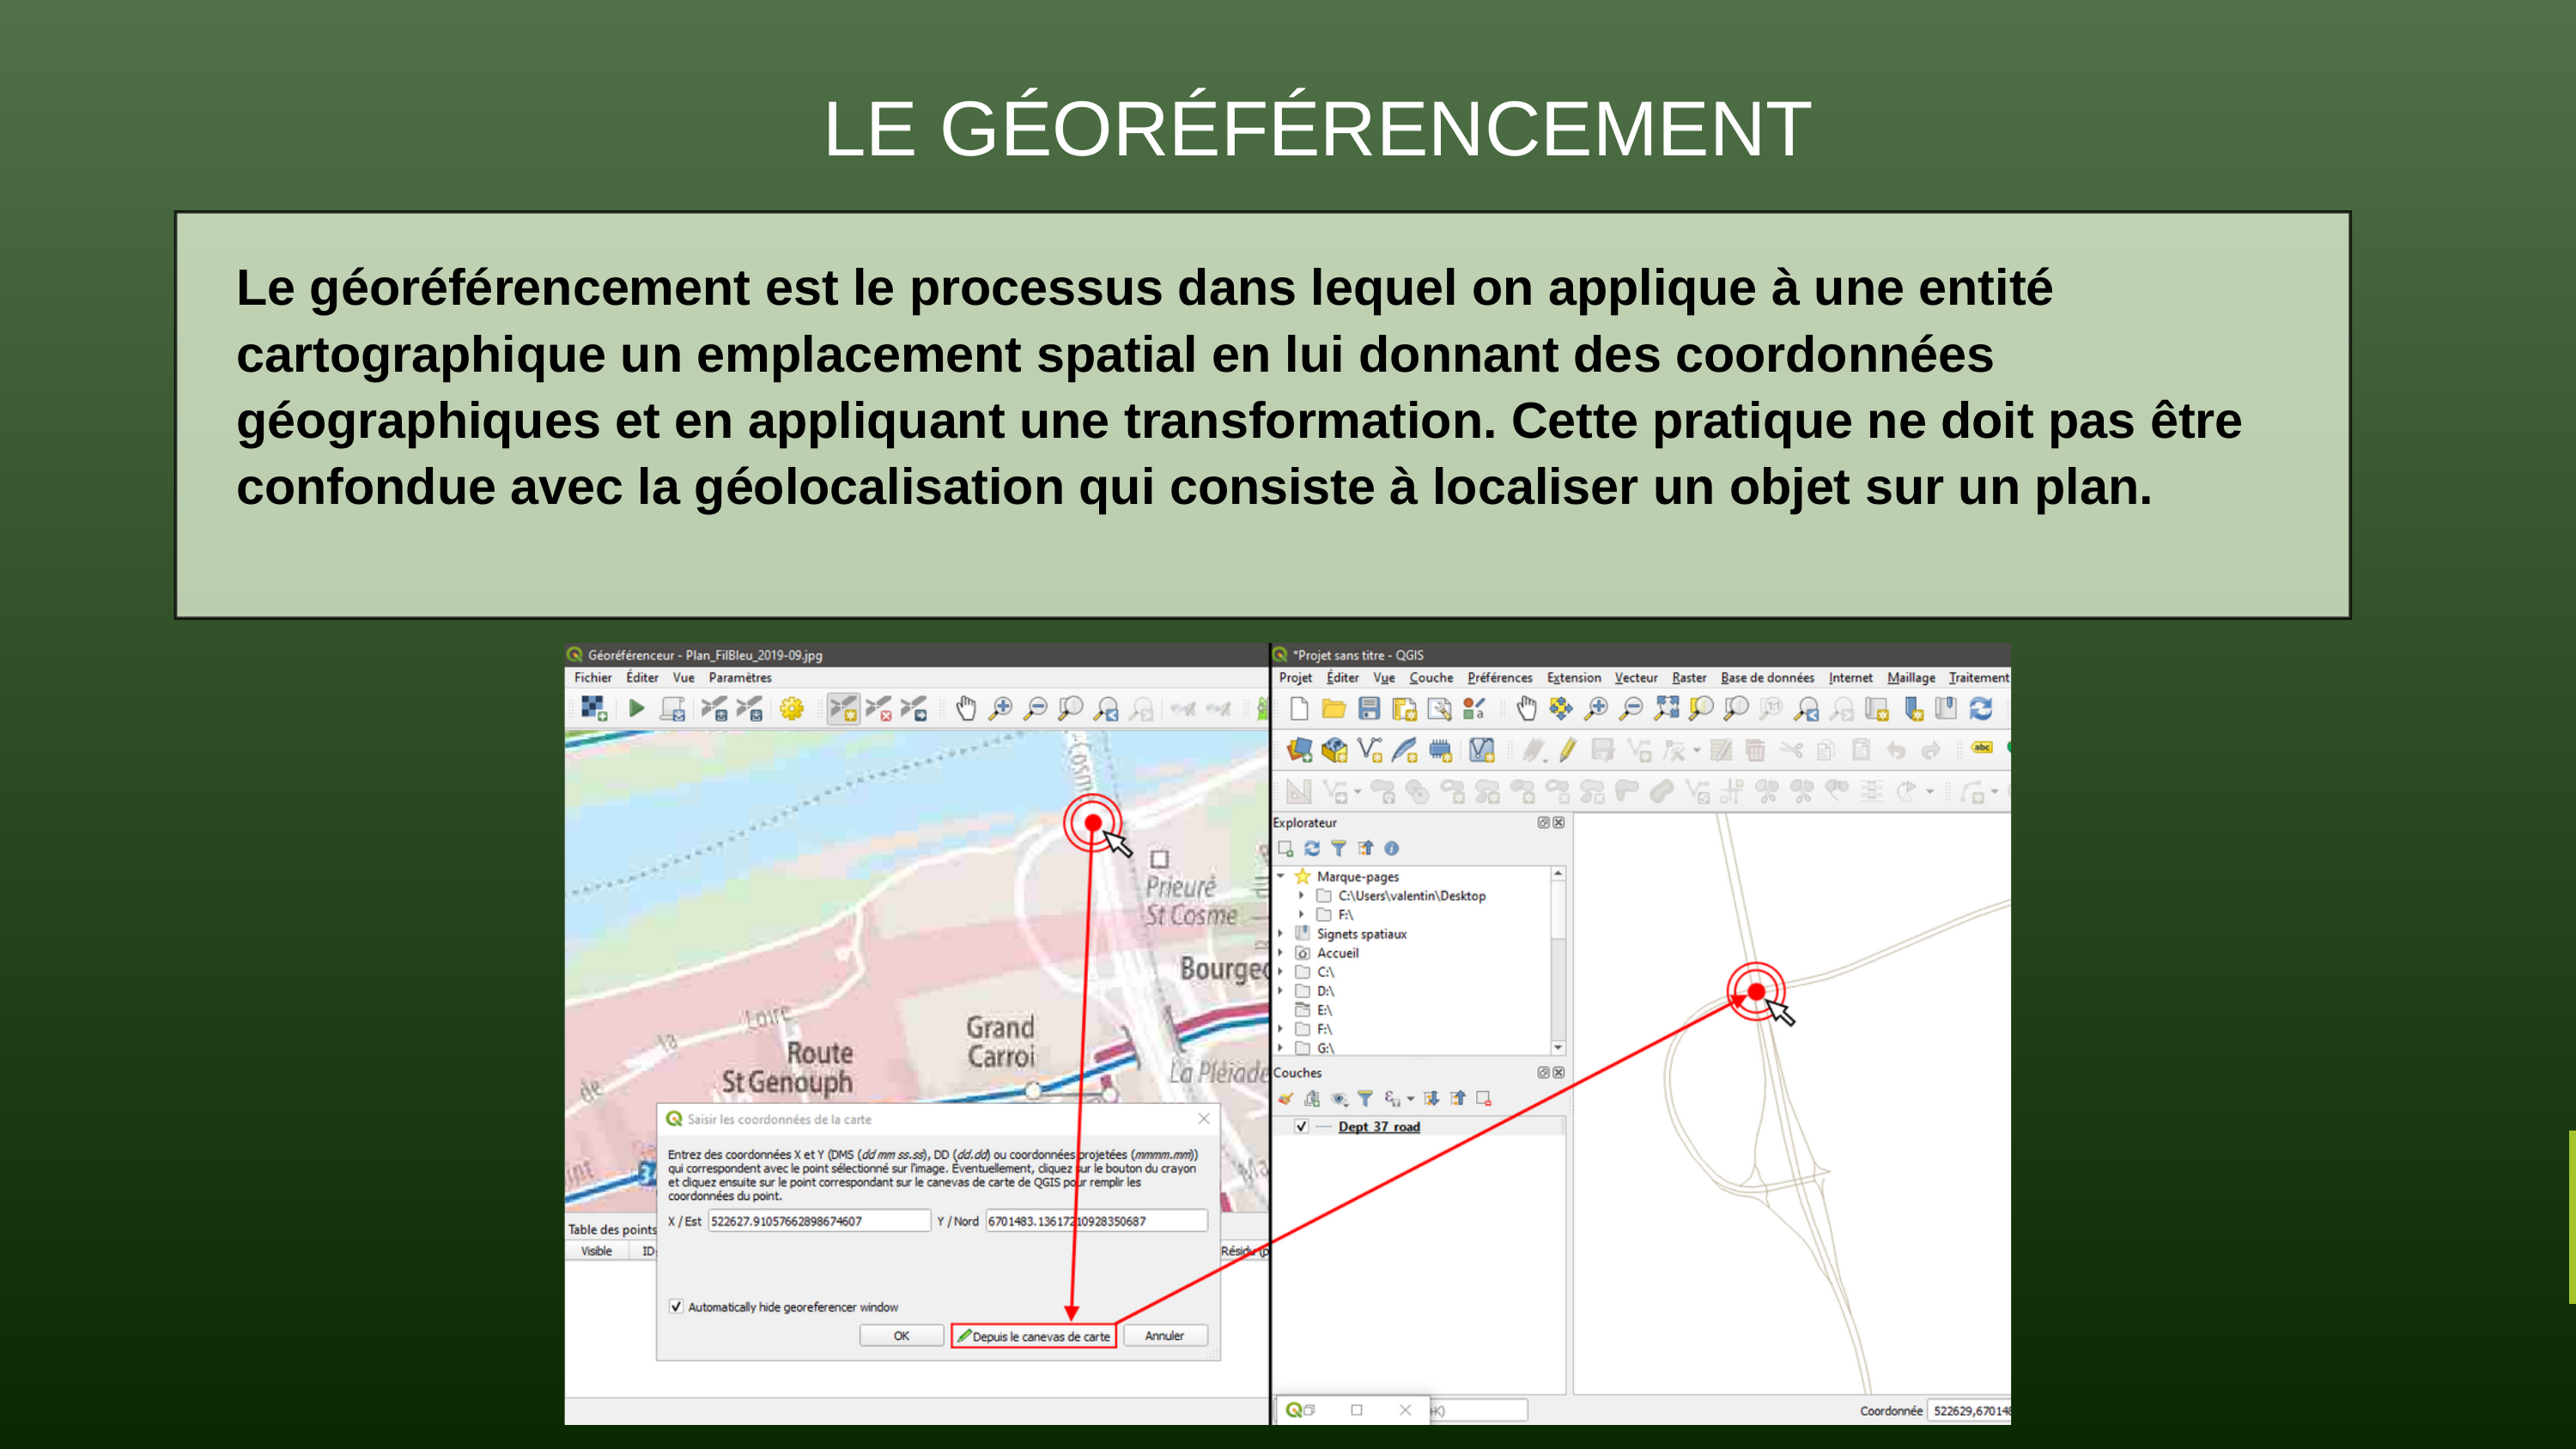

LE GÉORÉFÉRENCEMENT

Le géoréférencement est le processus dans lequel on applique à une entité cartographique un emplacement spatial en lui donnant des coordonnées géographiques et en appliquant une transformation. Cette pratique ne doit pas être confondue avec la géolocalisation qui consiste à localiser un objet sur un plan.